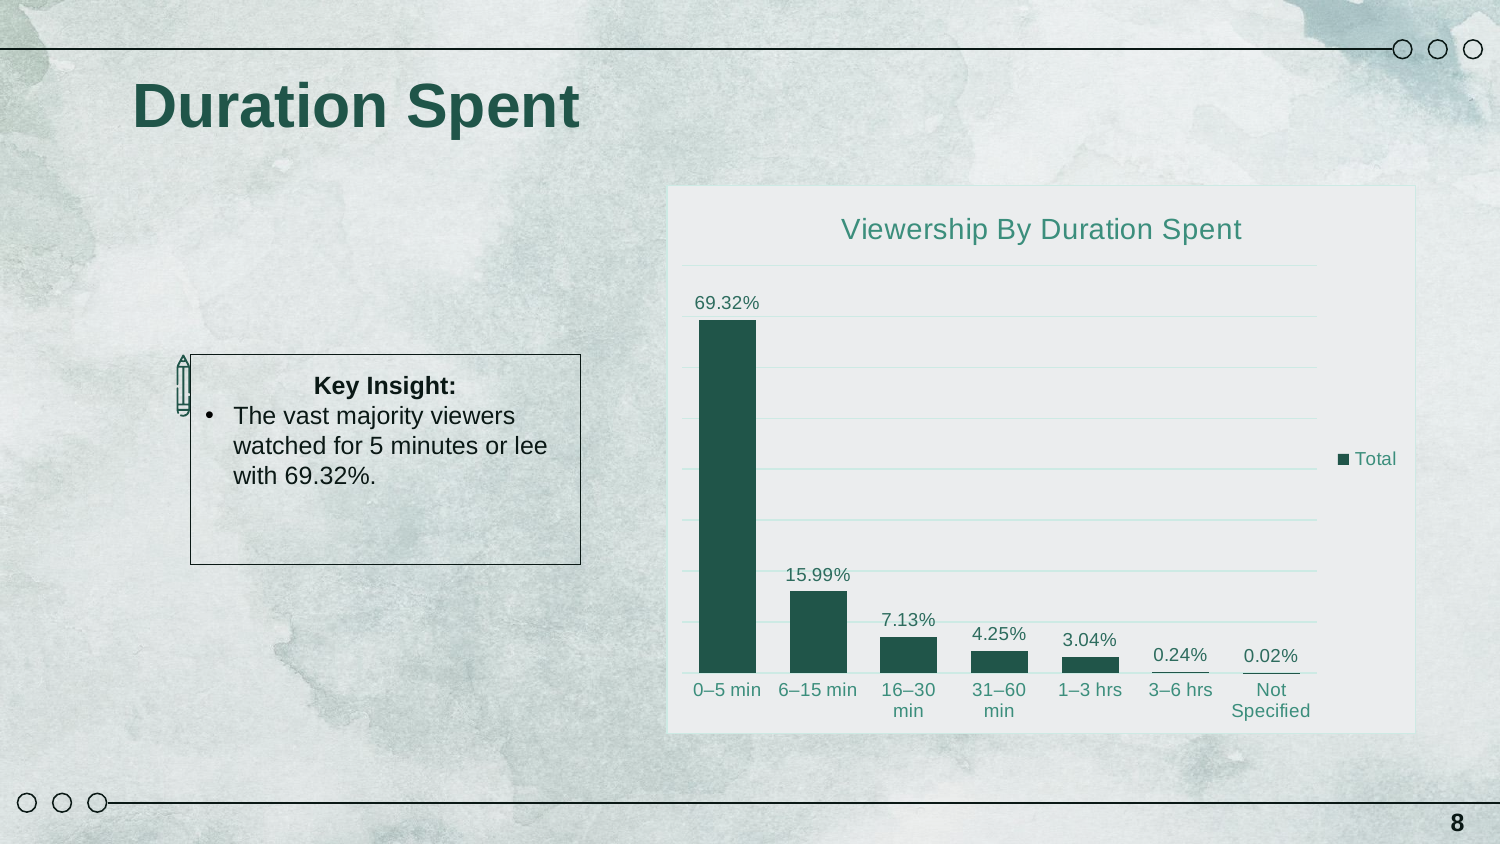

# Duration Spent

### Chart: Viewership By Duration Spent

| Category | Total |
|---|---|
| 0–5 min | 0.6932466233116559 |
| 6–15 min | 0.15987993996998498 |
| 16–30 min | 0.07133566783391695 |
| 31–60 min | 0.04252126063031516 |
| 1–3 hrs | 0.0304152076038019 |
| 3–6 hrs | 0.00240120060030015 |
| Not Specified | 0.00020010005002501252 |
Key Insight:
The vast majority viewers watched for 5 minutes or lee with 69.32%.
8